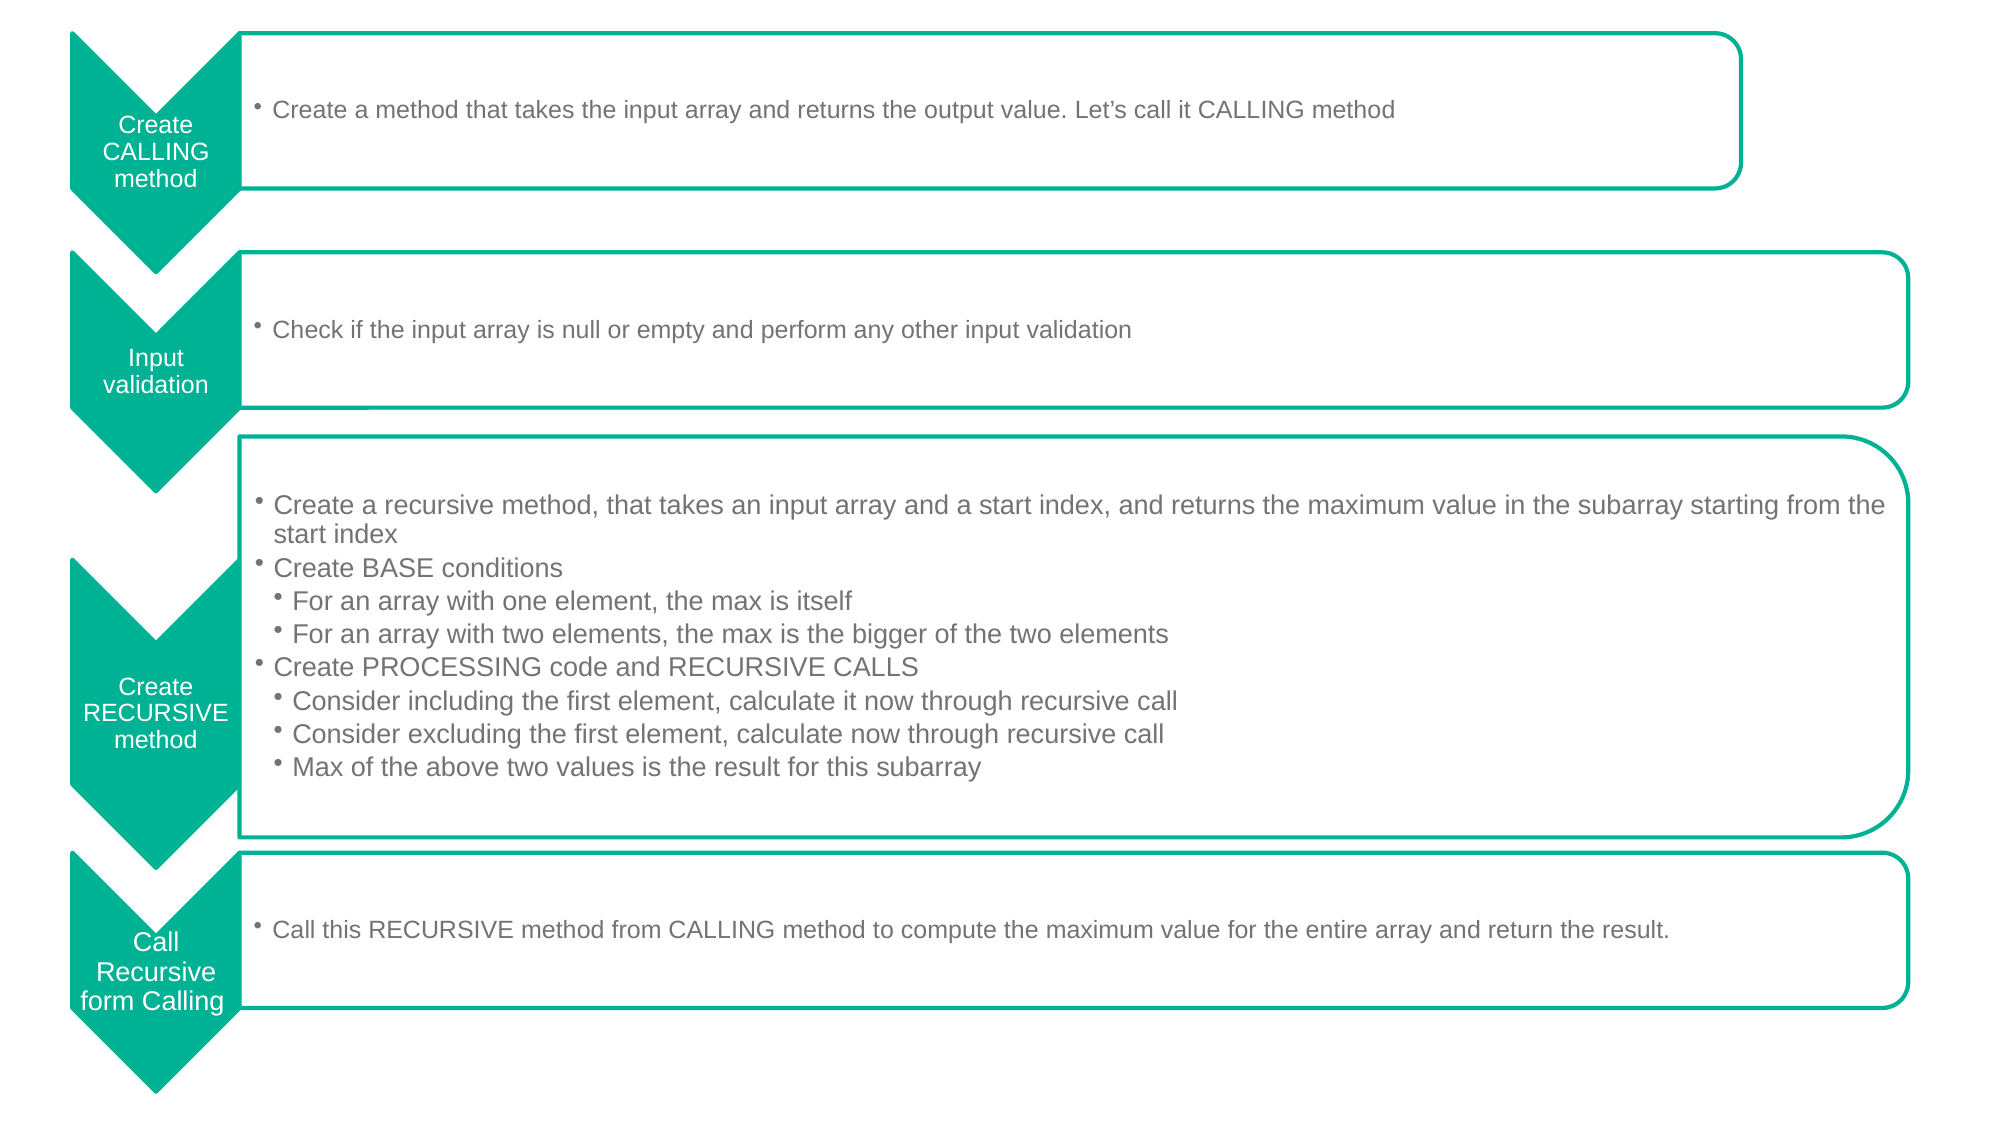

Create CALLING method
Create a method that takes the input array and returns the output value. Let’s call it CALLING method
Input validation
Check if the input array is null or empty and perform any other input validation
Create RECURSIVE method
Create a recursive method, that takes an input array and a start index, and returns the maximum value in the subarray starting from the start index
Create BASE conditions
For an array with one element, the max is itself
For an array with two elements, the max is the bigger of the two elements
Create PROCESSING code and RECURSIVE CALLS
Consider including the first element, calculate it now through recursive call
Consider excluding the first element, calculate now through recursive call
Max of the above two values is the result for this subarray
Call Recursive form Calling
Call this RECURSIVE method from CALLING method to compute the maximum value for the entire array and return the result.